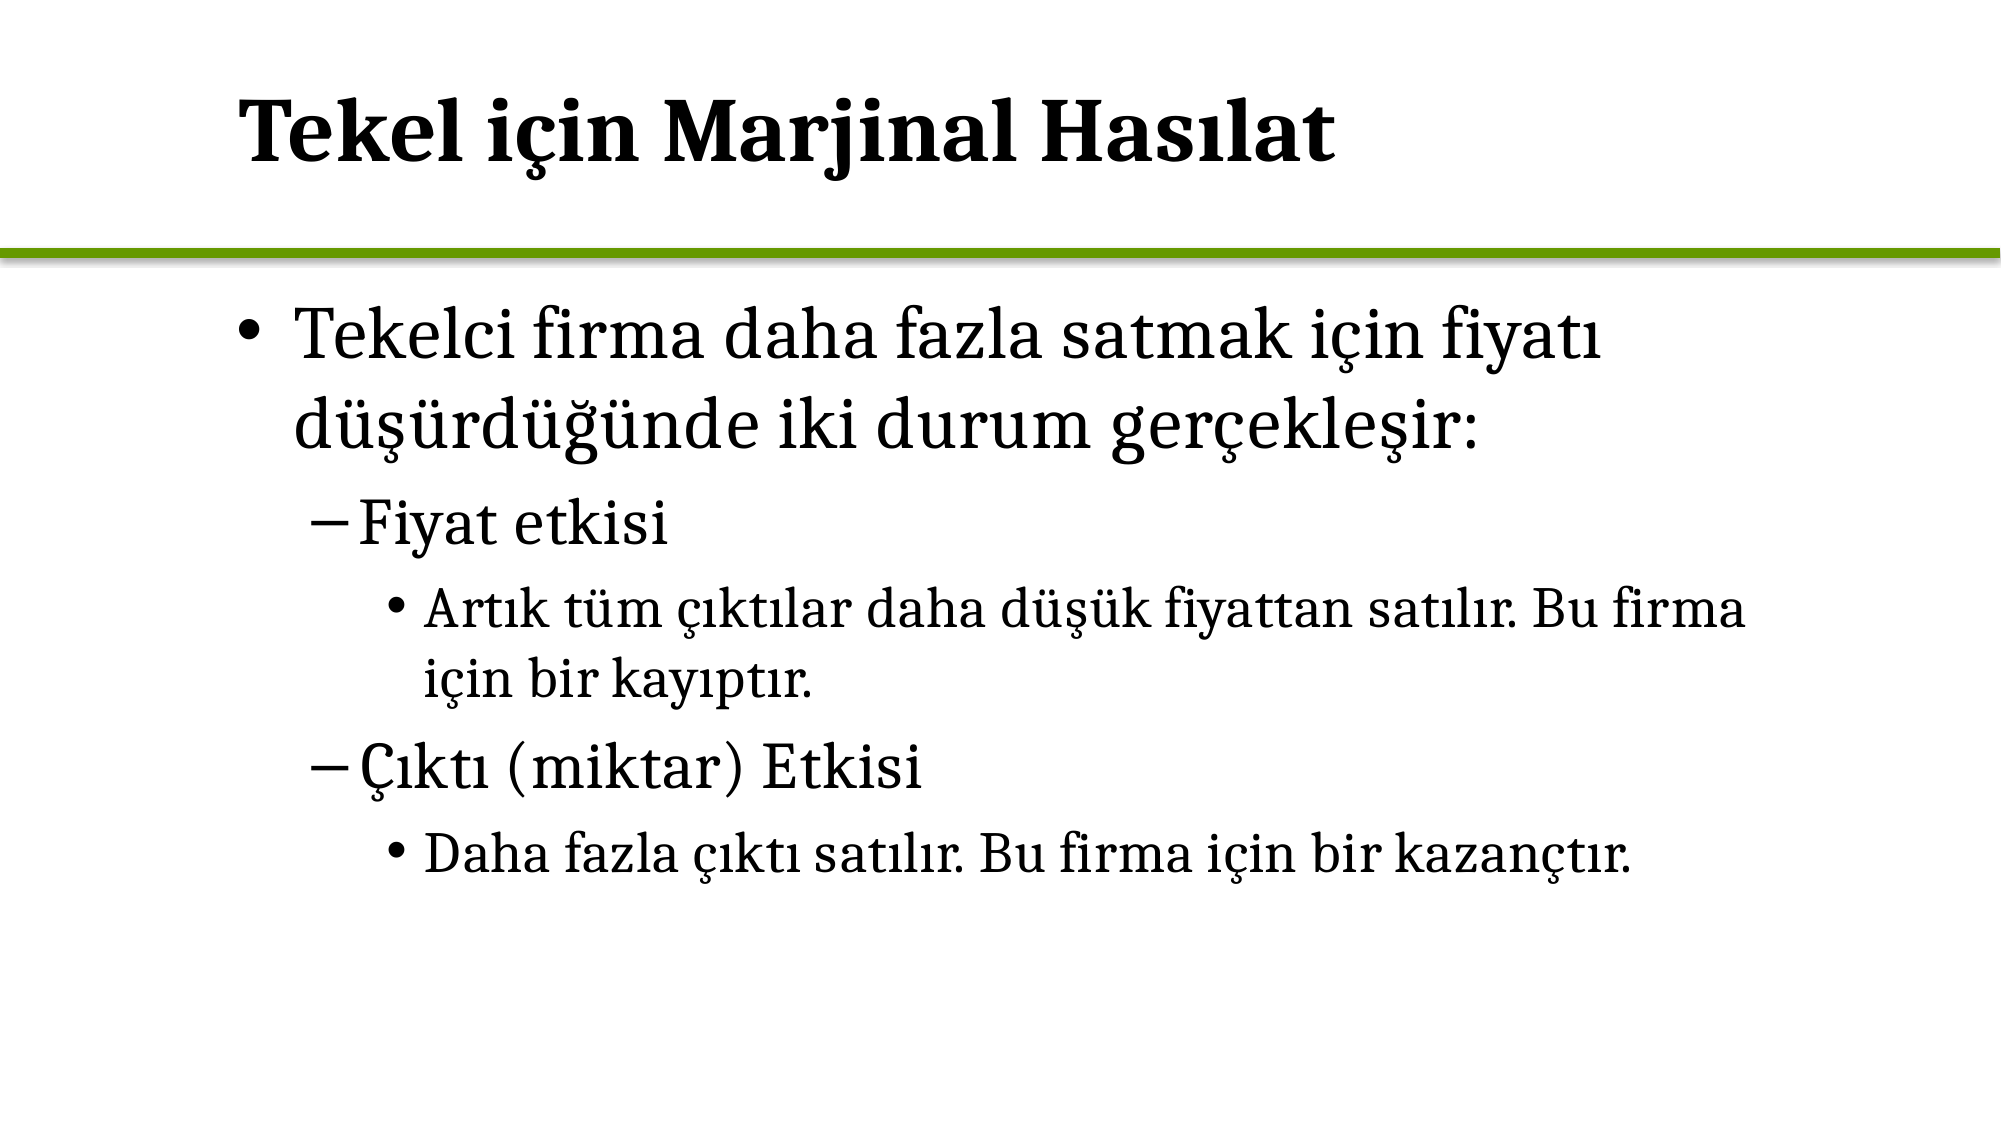

# Tekel için Marjinal Hasılat
Tekelci firma daha fazla satmak için fiyatı düşürdüğünde iki durum gerçekleşir:
Fiyat etkisi
Artık tüm çıktılar daha düşük fiyattan satılır. Bu firma için bir kayıptır.
Çıktı (miktar) Etkisi
Daha fazla çıktı satılır. Bu firma için bir kazançtır.